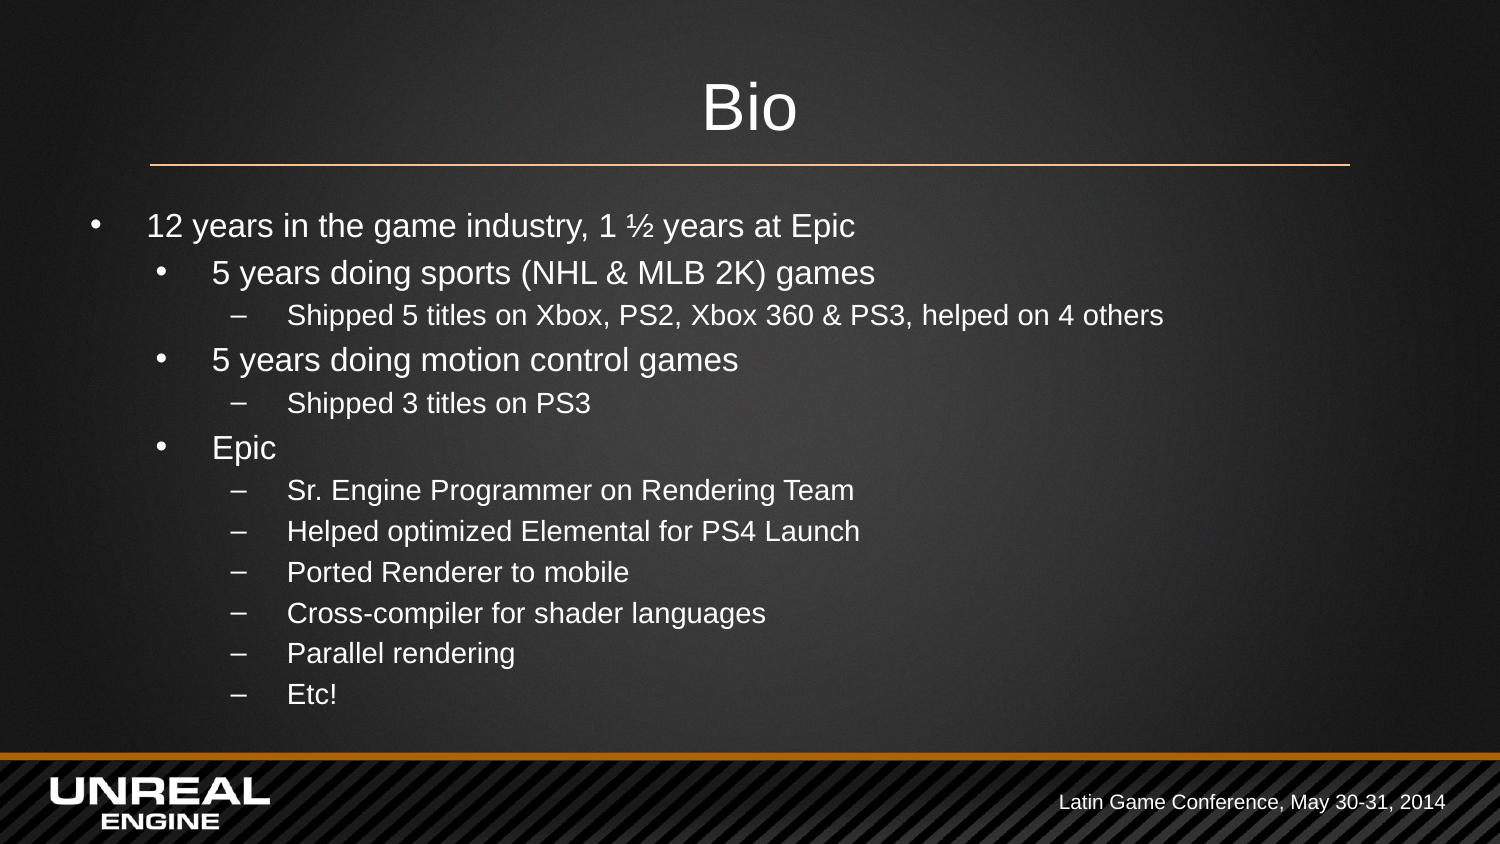

# Bio
12 years in the game industry, 1 ½ years at Epic
5 years doing sports (NHL & MLB 2K) games
Shipped 5 titles on Xbox, PS2, Xbox 360 & PS3, helped on 4 others
5 years doing motion control games
Shipped 3 titles on PS3
Epic
Sr. Engine Programmer on Rendering Team
Helped optimized Elemental for PS4 Launch
Ported Renderer to mobile
Cross-compiler for shader languages
Parallel rendering
Etc!